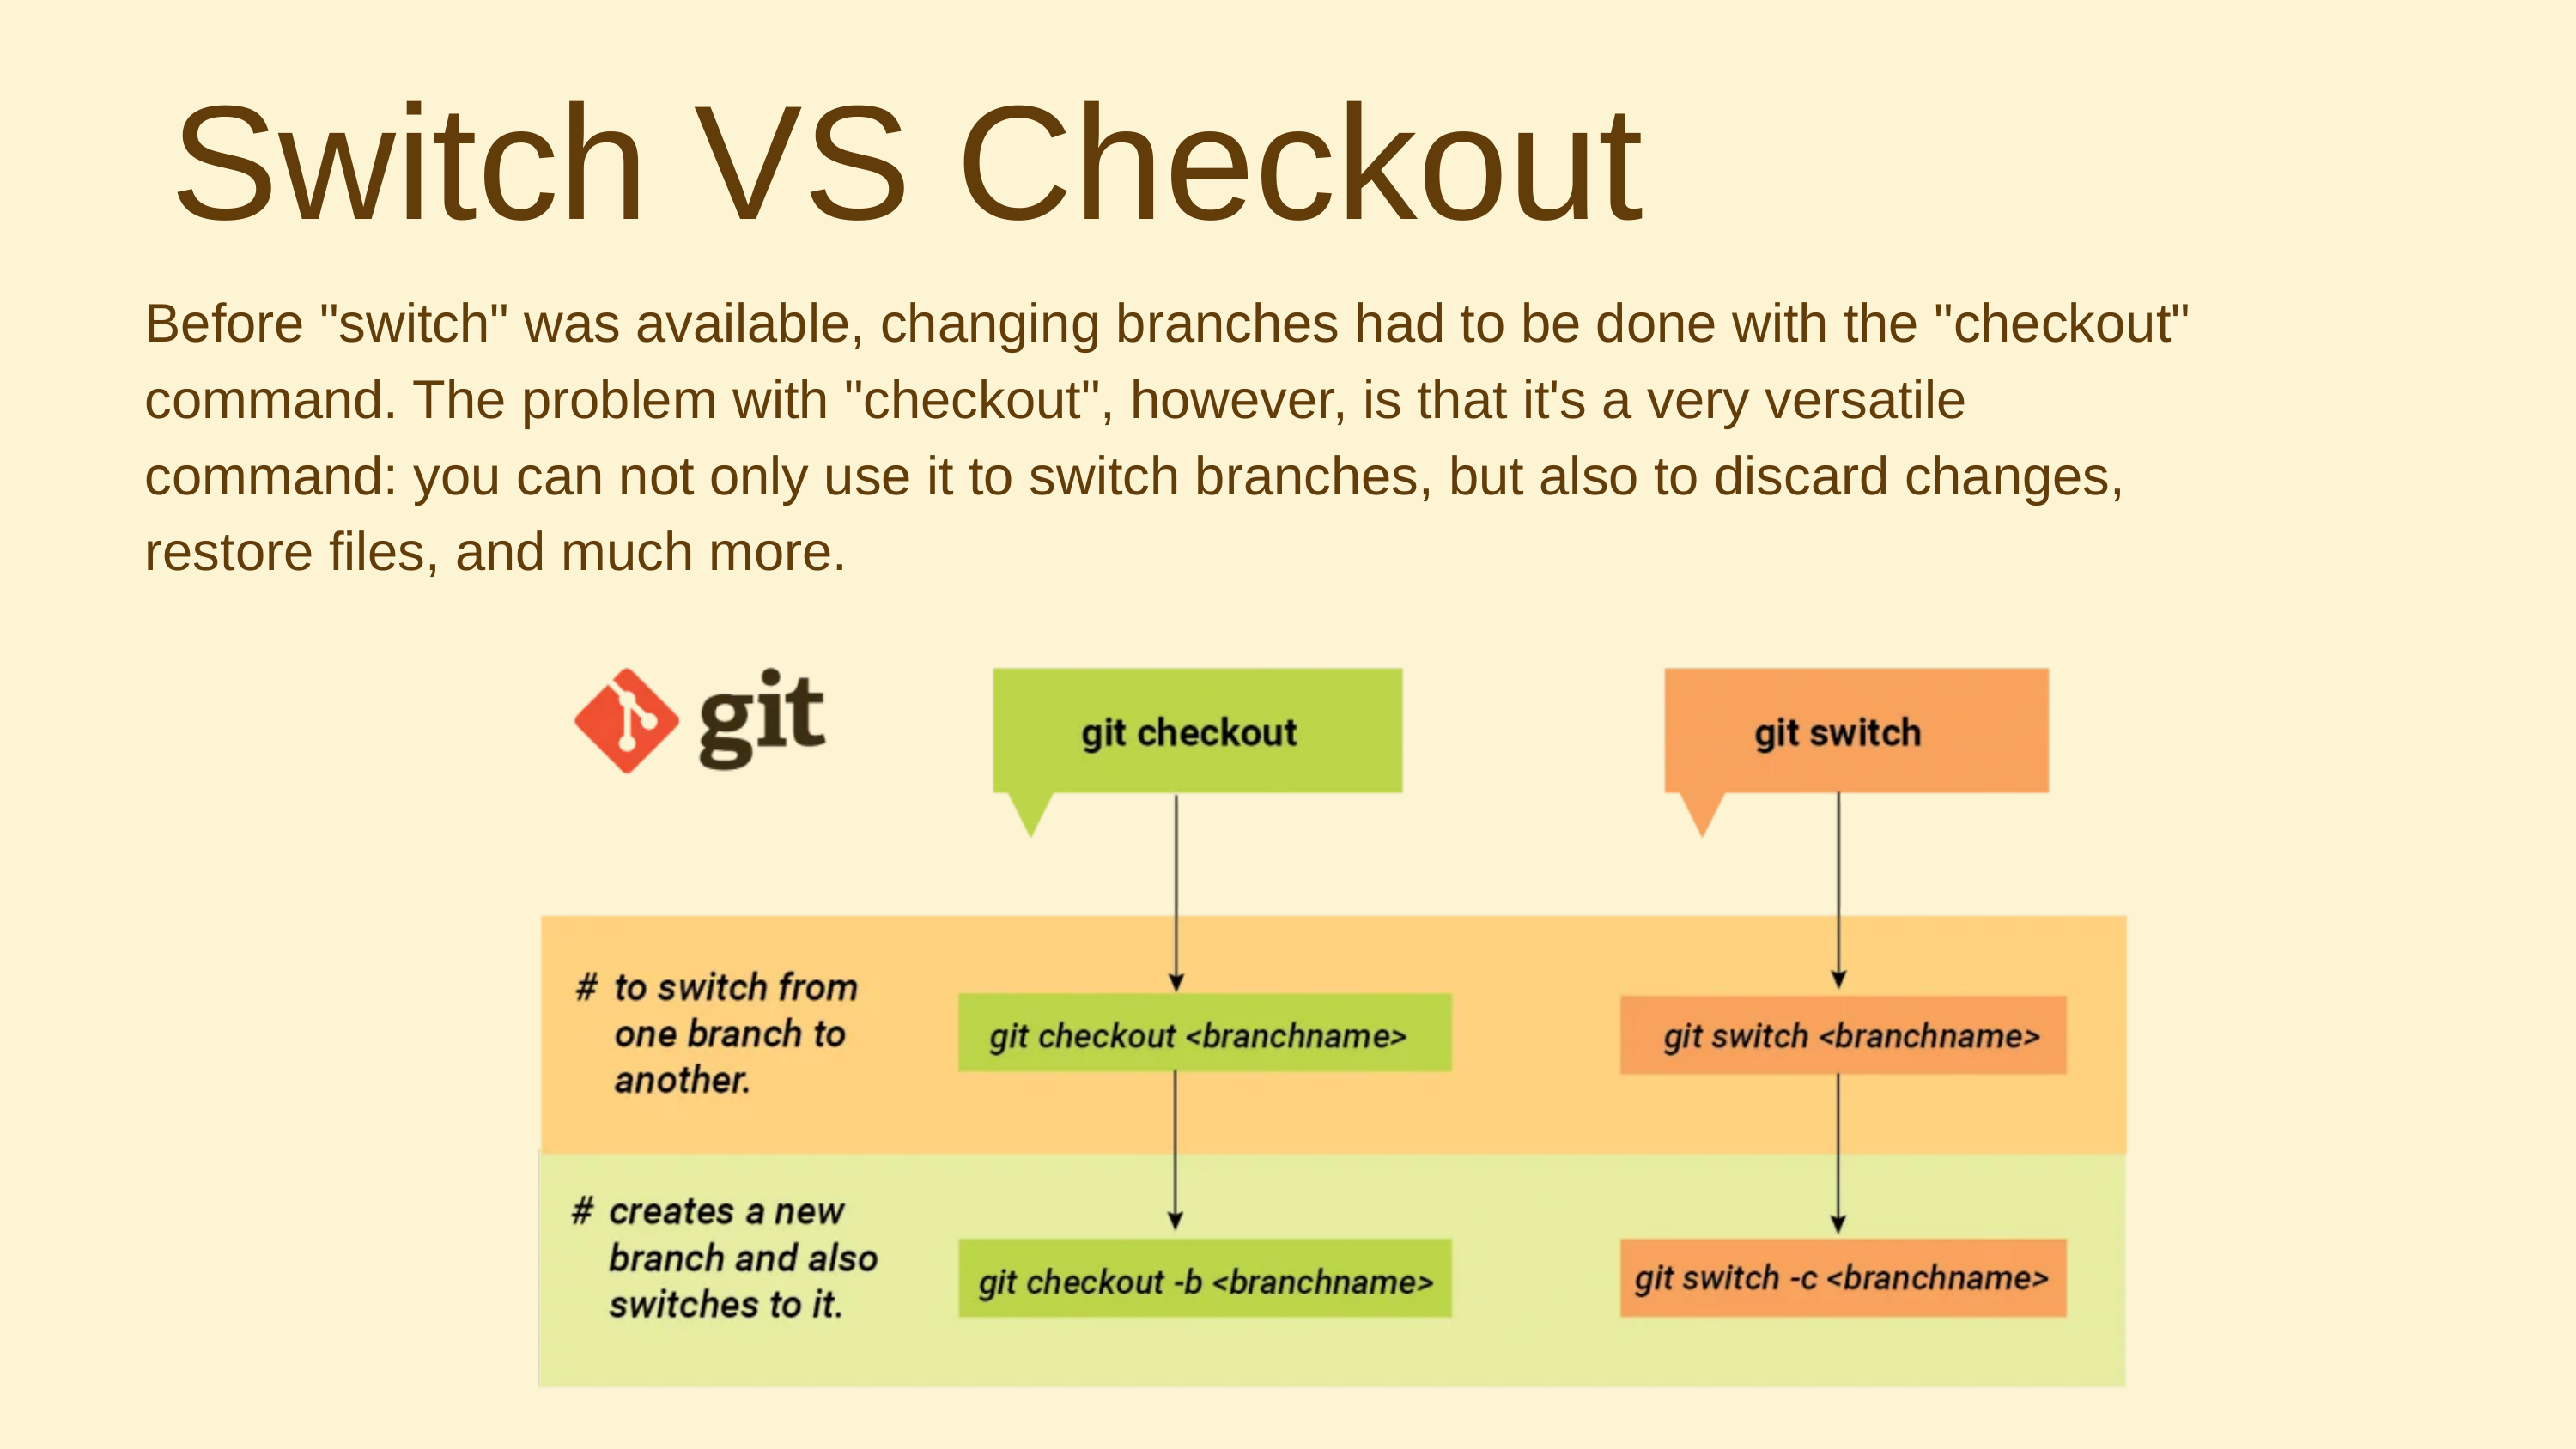

Switch VS Checkout
Before "switch" was available, changing branches had to be done with the "checkout" command. The problem with "checkout", however, is that it's a very versatile command: you can not only use it to switch branches, but also to discard changes, restore files, and much more.